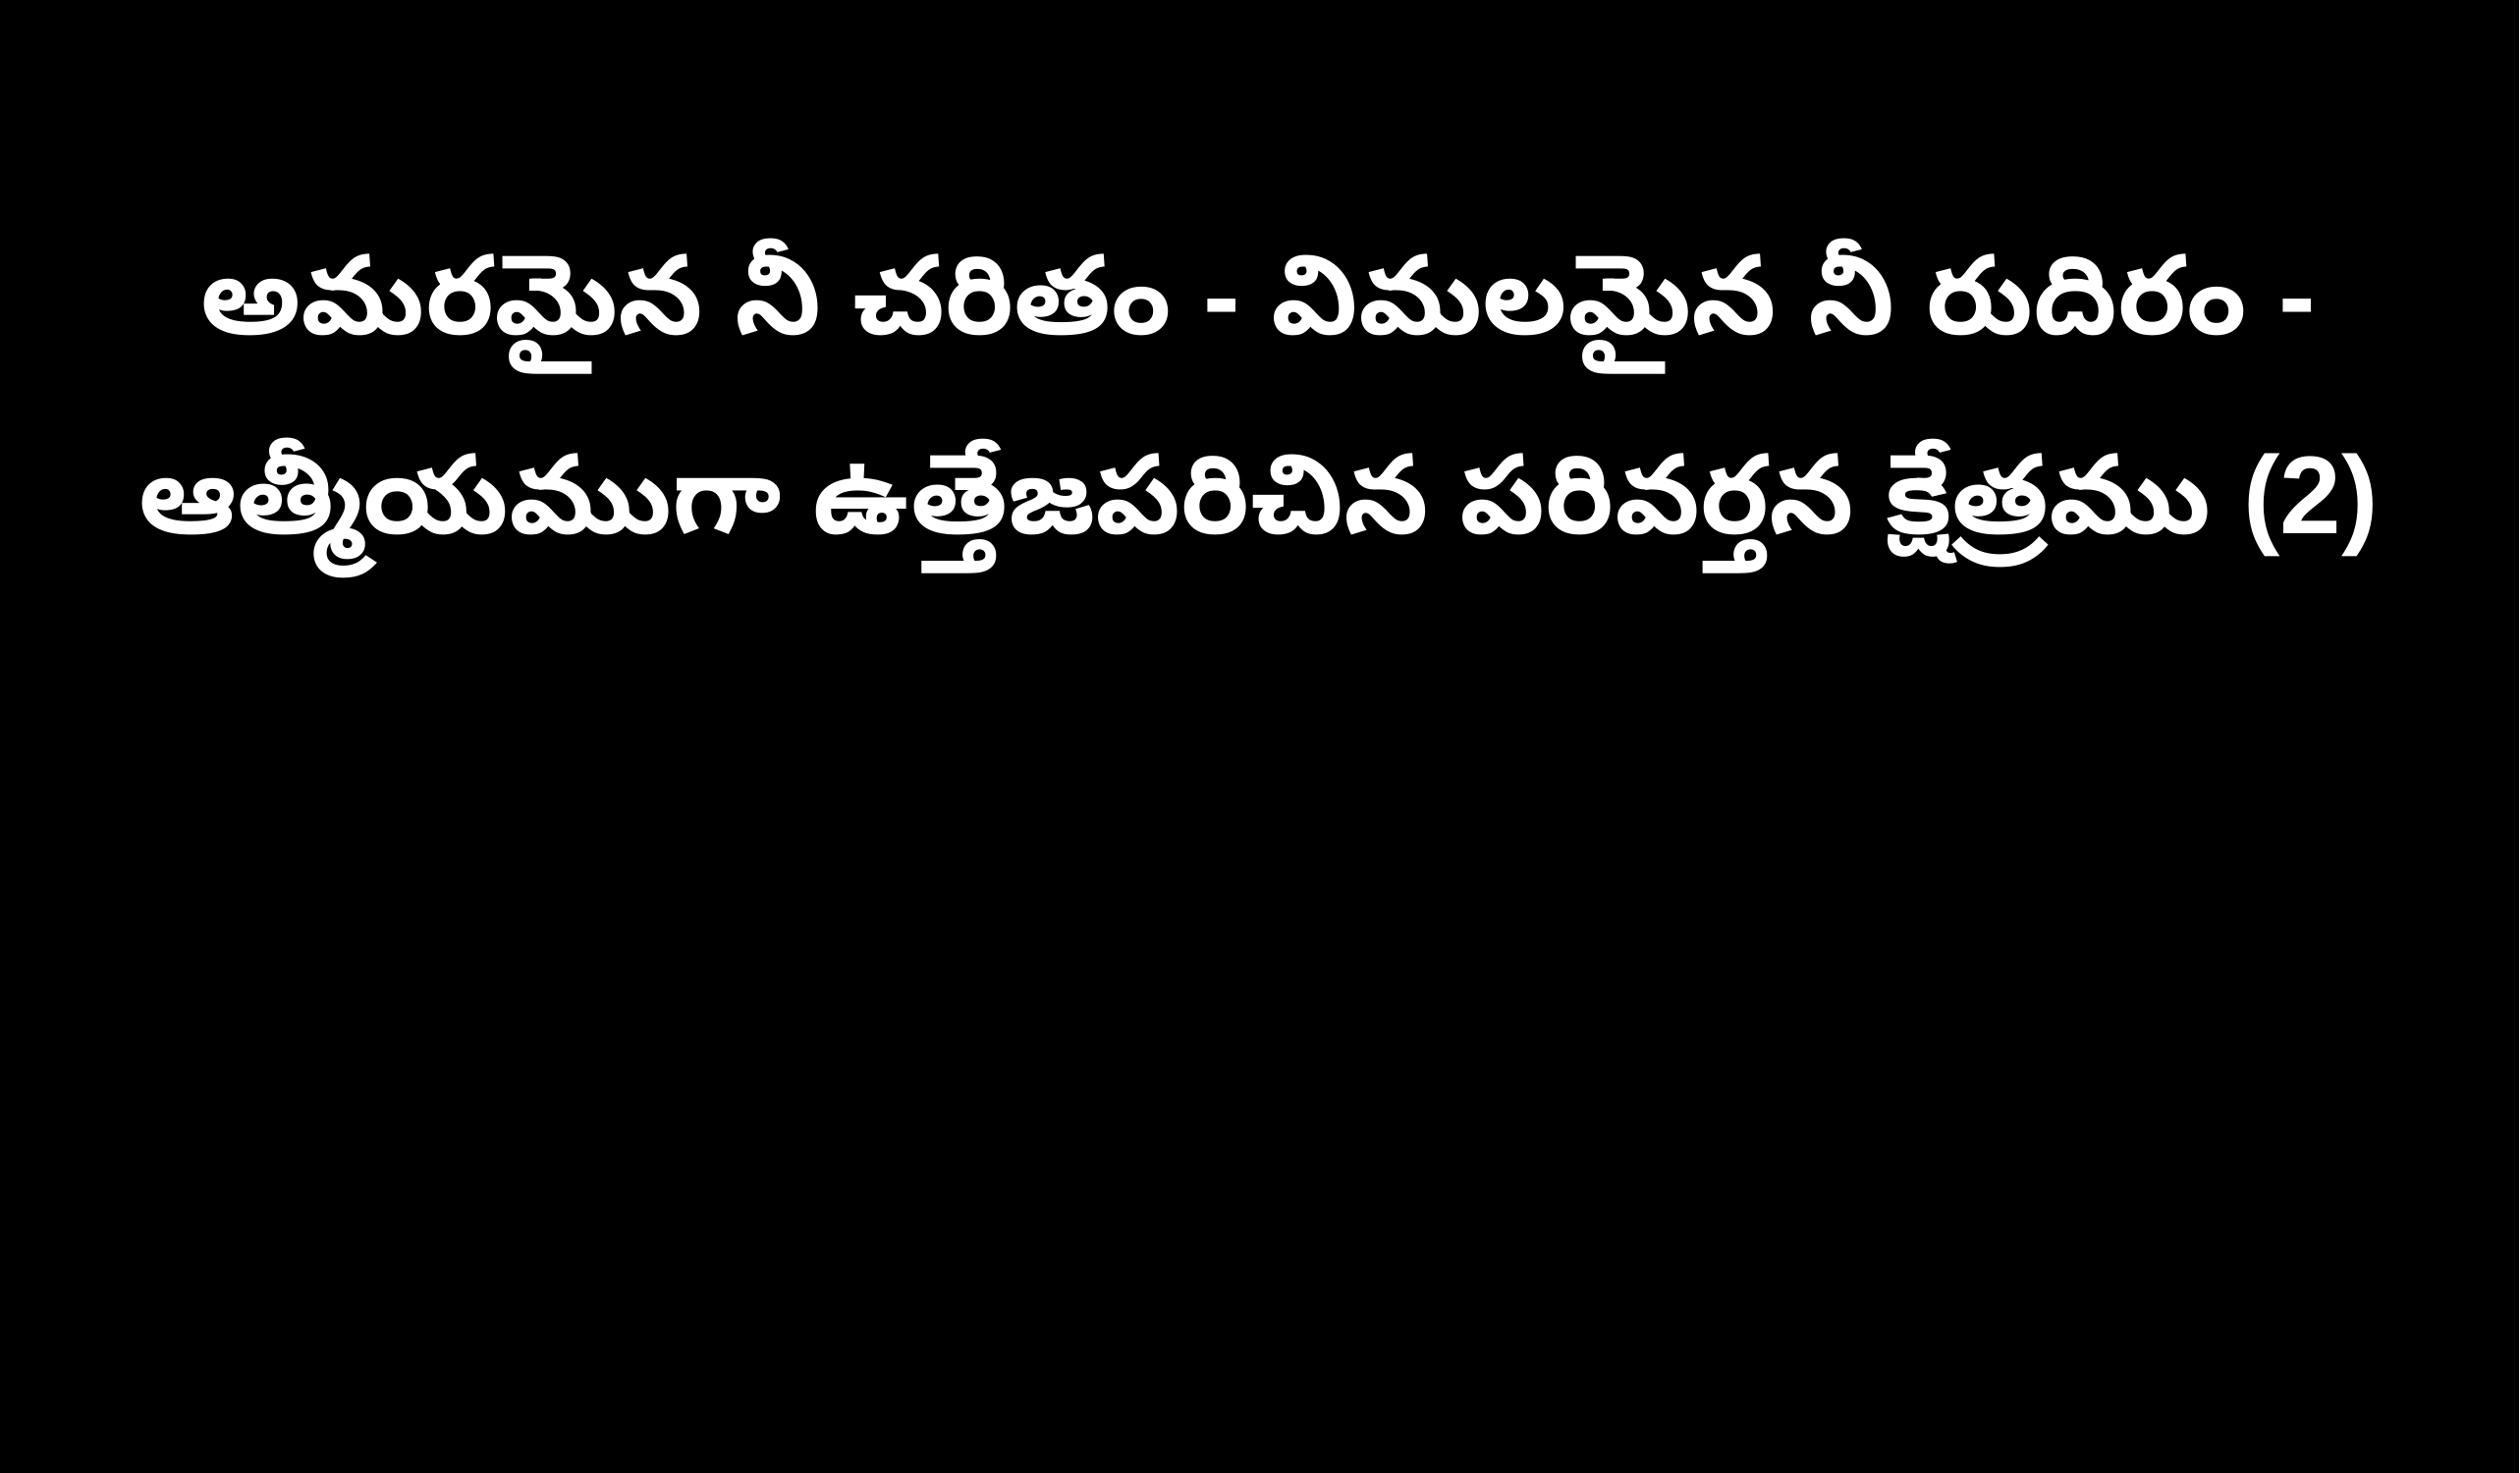

అమరమైన నీ చరితం - విమలమైన నీ రుదిరం -
ఆత్మీయముగా ఉత్తేజపరిచిన పరివర్తన క్షేత్రము (2)